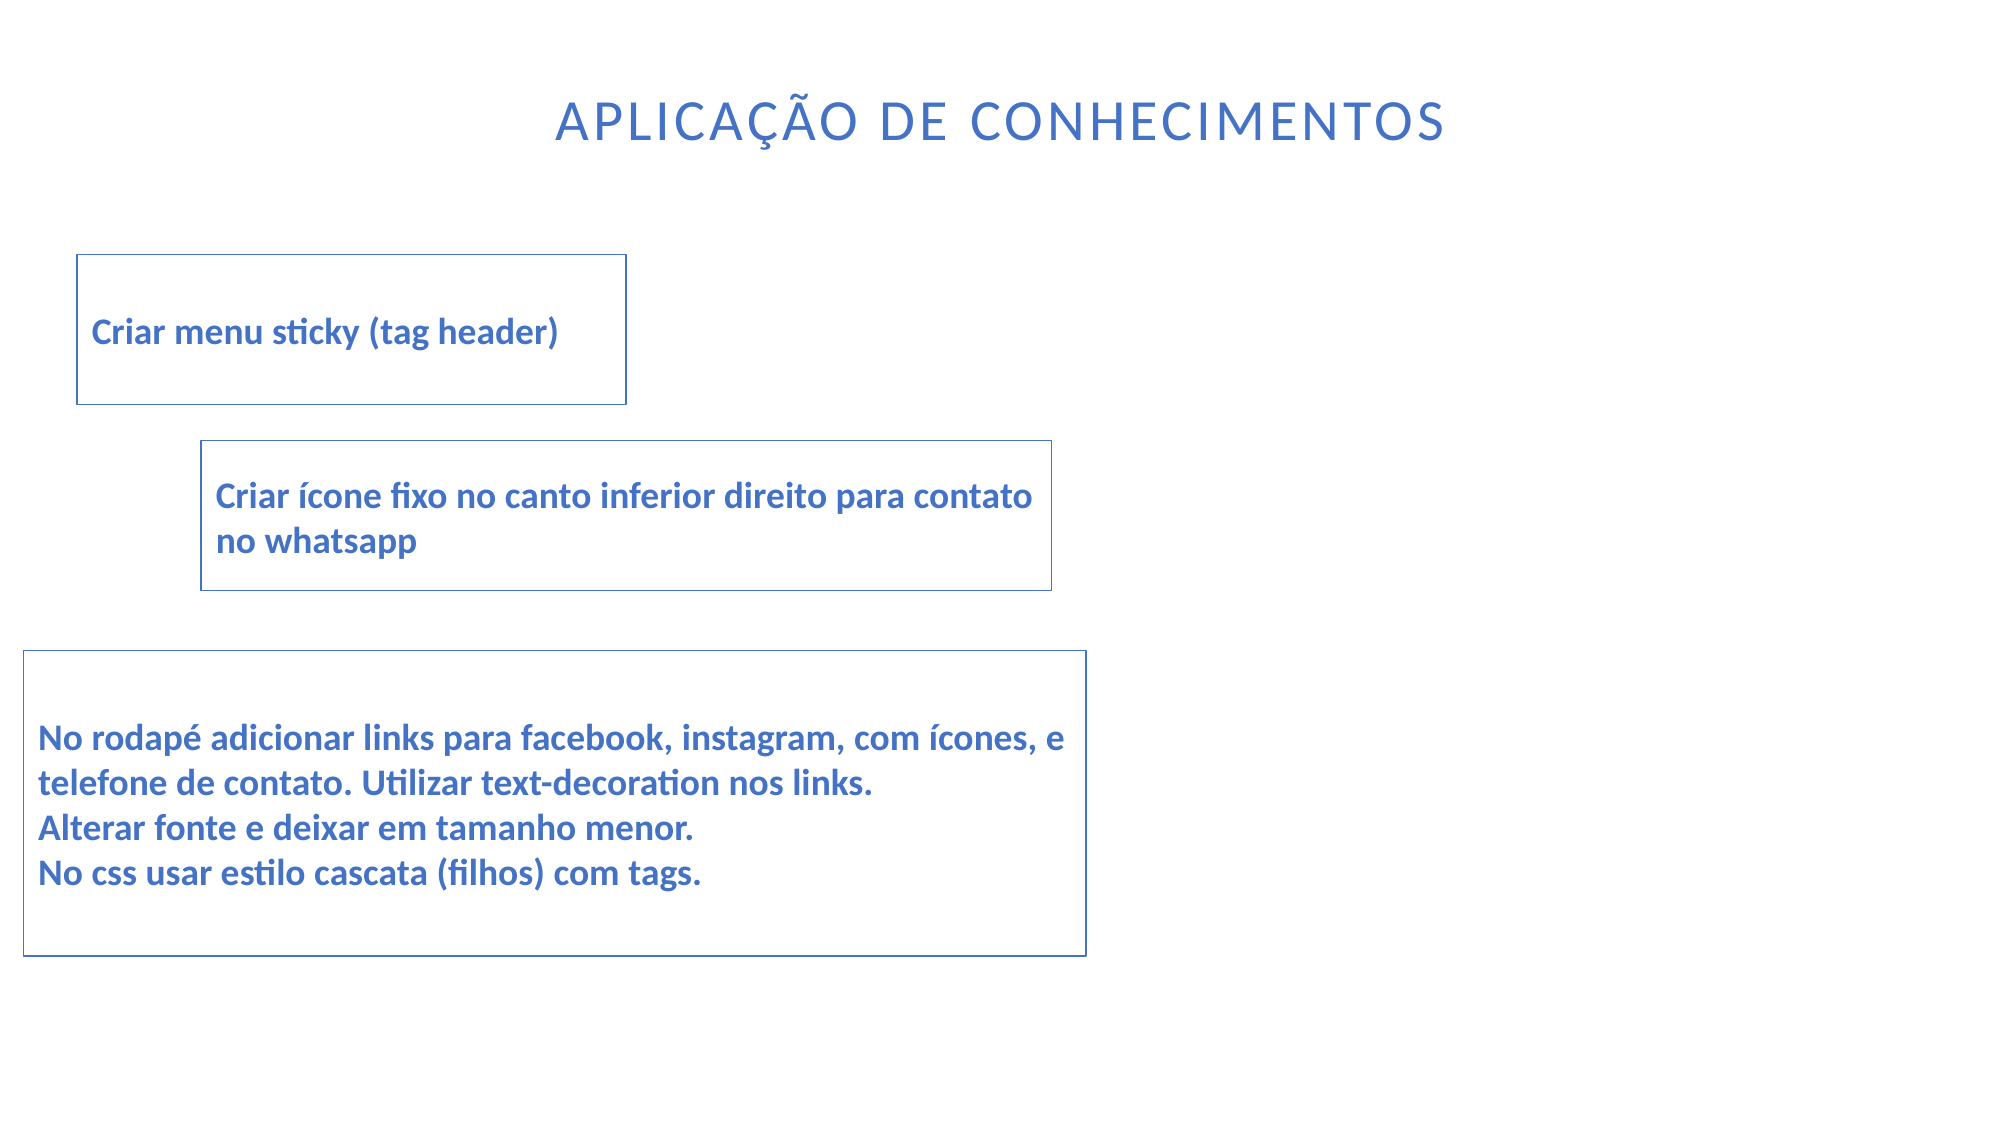

APLICAÇÃO DE CONHECIMENTOS
Criar menu sticky (tag header)
Criar ícone fixo no canto inferior direito para contato no whatsapp
No rodapé adicionar links para facebook, instagram, com ícones, e telefone de contato. Utilizar text-decoration nos links.
Alterar fonte e deixar em tamanho menor.
No css usar estilo cascata (filhos) com tags.